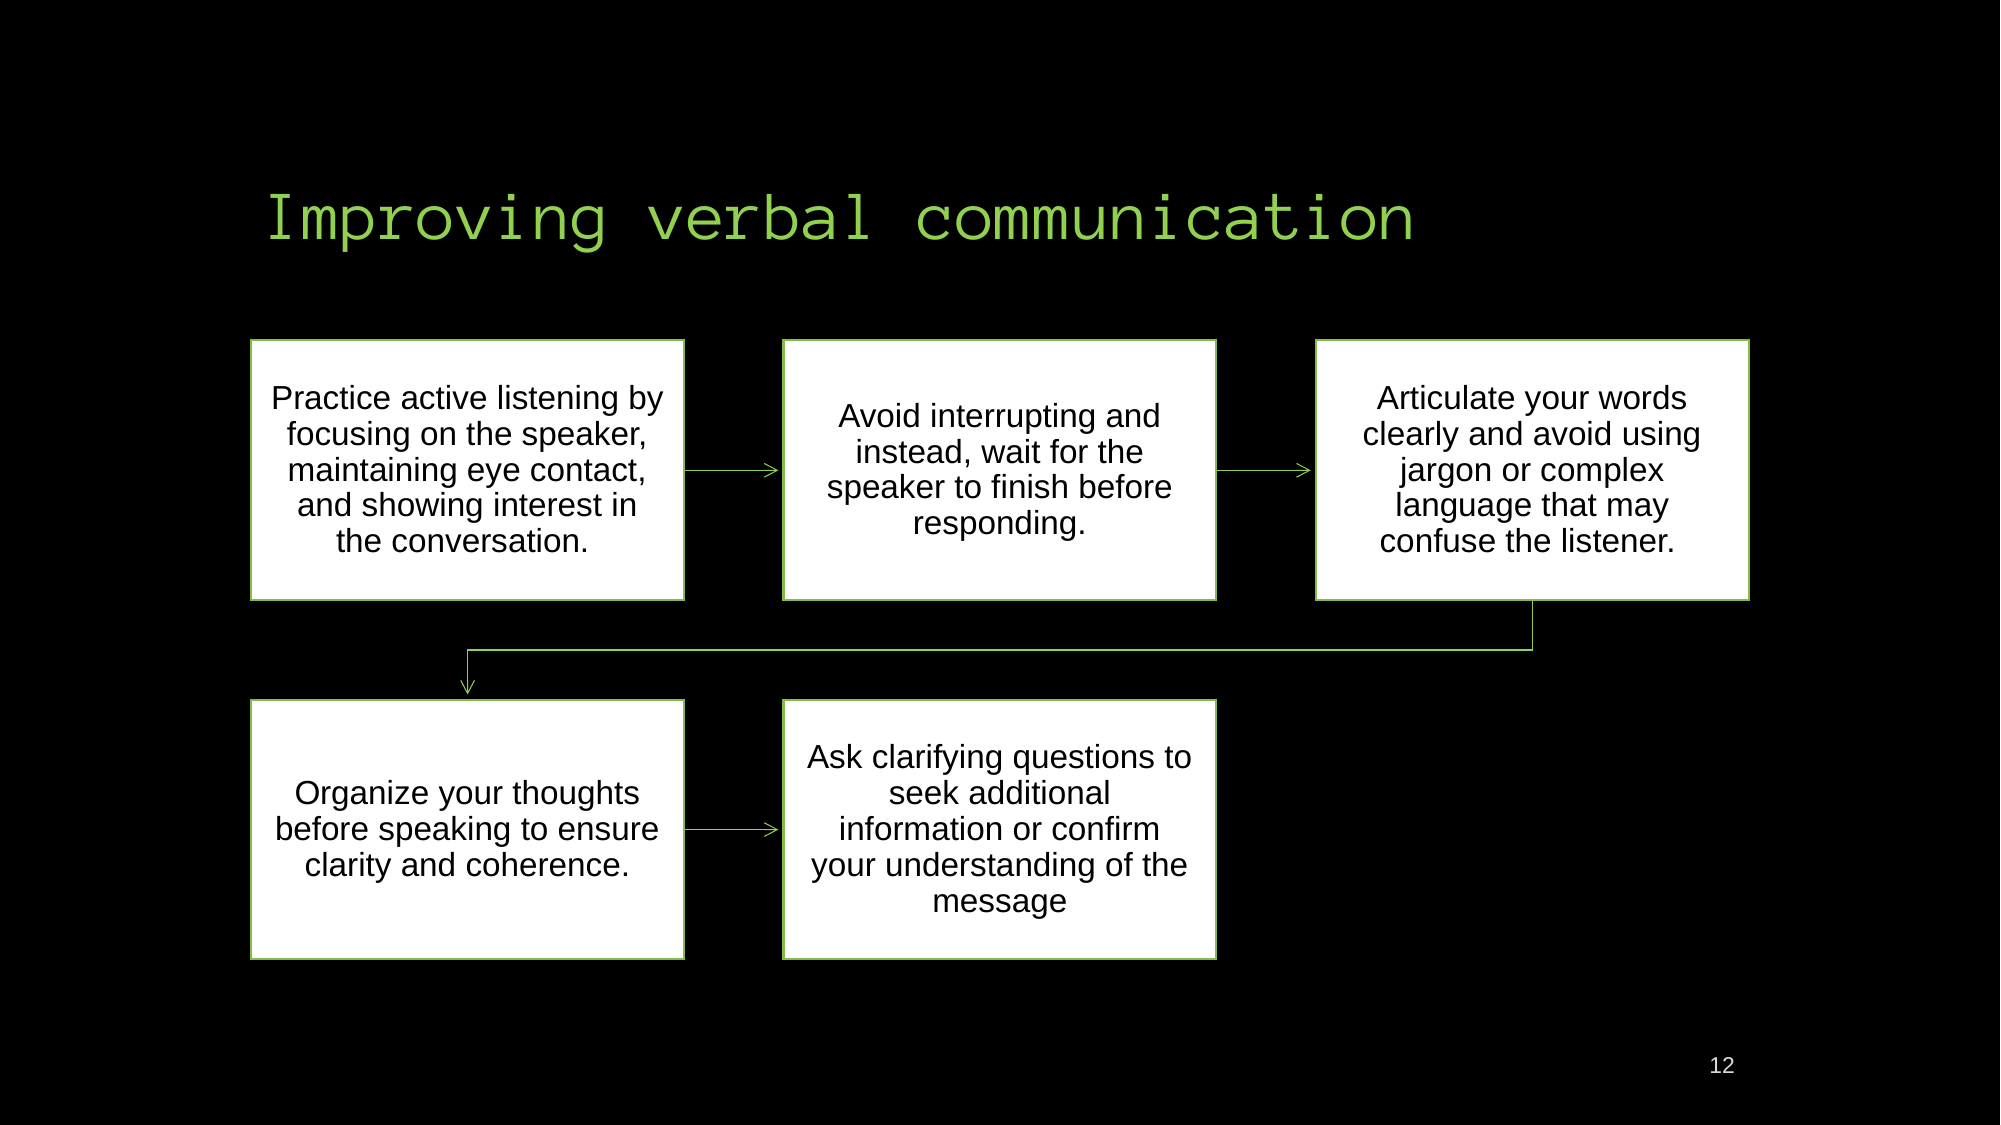

# Improving verbal communication

Practice active listening by focusing on the speaker, maintaining eye contact, and showing interest in the conversation.

Avoid interrupting and instead, wait for the speaker to finish before responding.

Articulate your words clearly and avoid using jargon or complex language that may confuse the listener.

Organize your thoughts before speaking to ensure clarity and coherence.
Ask clarifying questions to seek additional information or confirm your understanding of the message
12